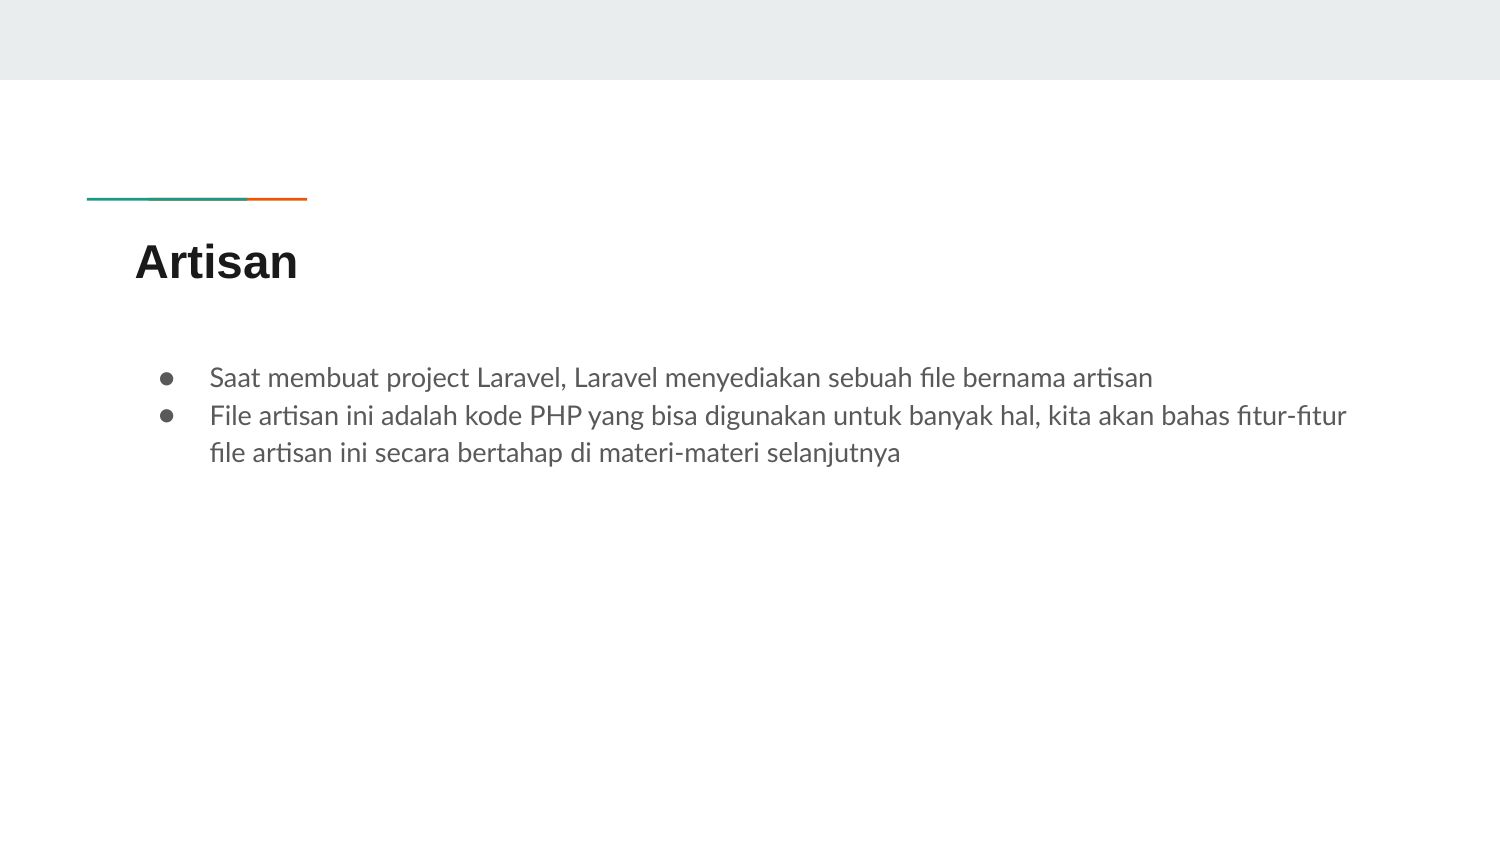

# Artisan
Saat membuat project Laravel, Laravel menyediakan sebuah file bernama artisan
File artisan ini adalah kode PHP yang bisa digunakan untuk banyak hal, kita akan bahas fitur-fitur file artisan ini secara bertahap di materi-materi selanjutnya